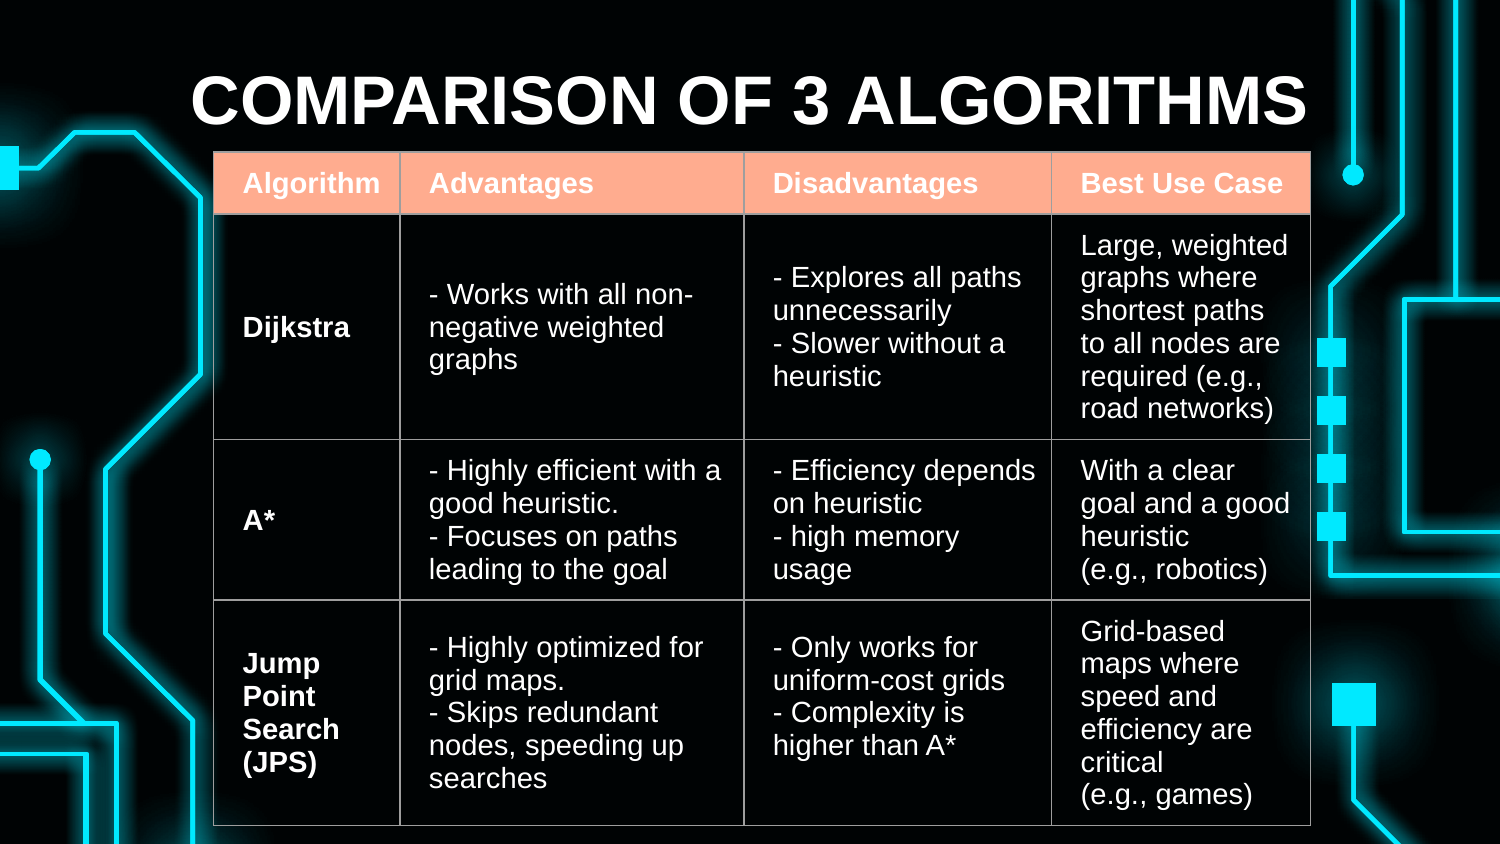

# COMPARISON OF 3 ALGORITHMS
| Algorithm | Advantages | Disadvantages | Best Use Case |
| --- | --- | --- | --- |
| Dijkstra | - Works with all non-negative weighted graphs | - Explores all paths unnecessarily - Slower without a heuristic | Large, weighted graphs where shortest paths to all nodes are required (e.g., road networks) |
| A\* | - Highly efficient with a good heuristic. - Focuses on paths leading to the goal | - Efficiency depends on heuristic - high memory usage | With a clear goal and a good heuristic (e.g., robotics) |
| Jump Point Search (JPS) | - Highly optimized for grid maps. - Skips redundant nodes, speeding up searches | - Only works for uniform-cost grids - Complexity is higher than A\* | Grid-based maps where speed and efficiency are critical (e.g., games) |